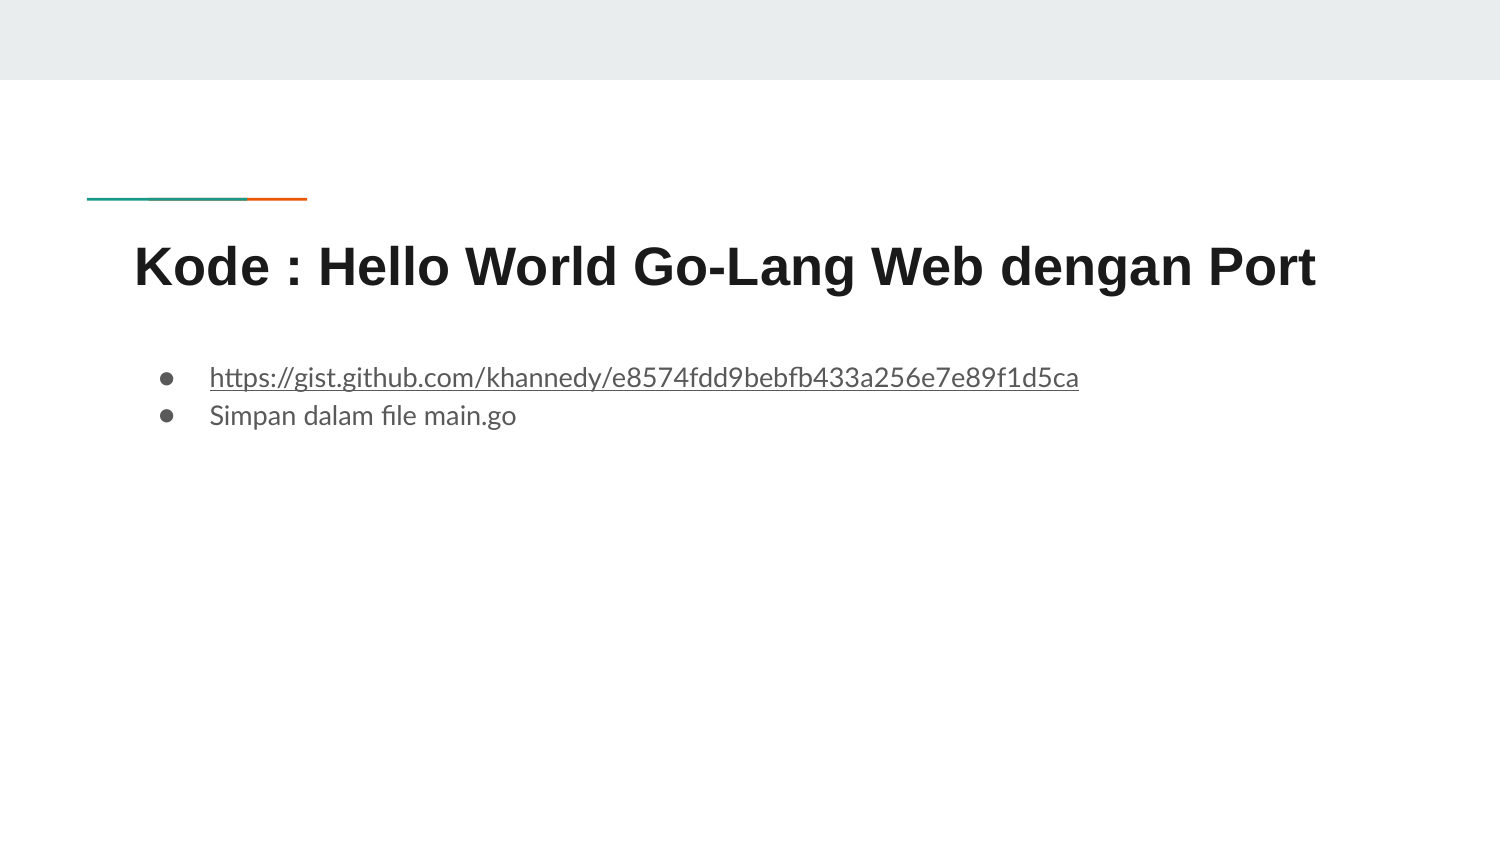

# Kode : Hello World Go-Lang Web dengan Port
https://gist.github.com/khannedy/e8574fdd9bebfb433a256e7e89f1d5ca
Simpan dalam file main.go